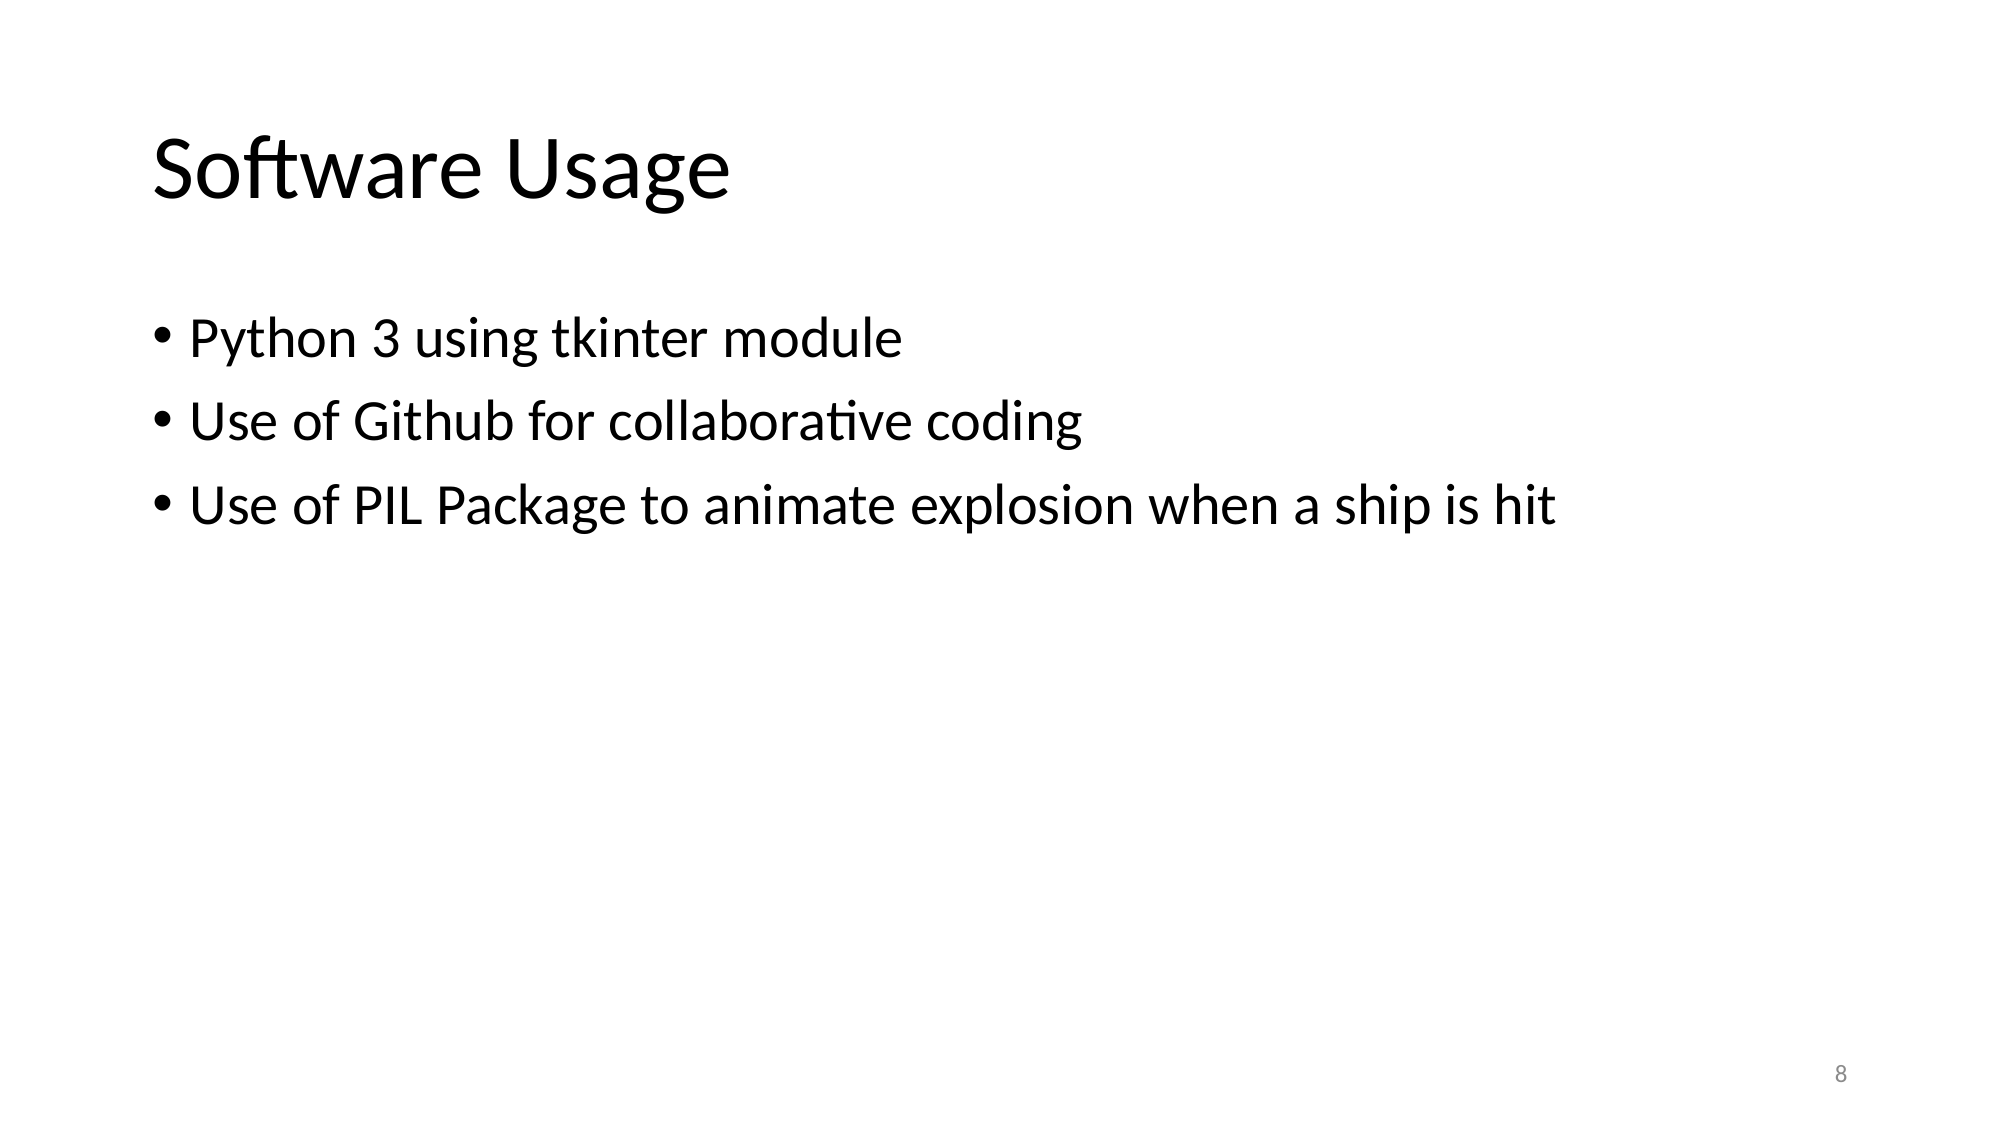

# Software Usage
Python 3 using tkinter module
Use of Github for collaborative coding
Use of PIL Package to animate explosion when a ship is hit

8